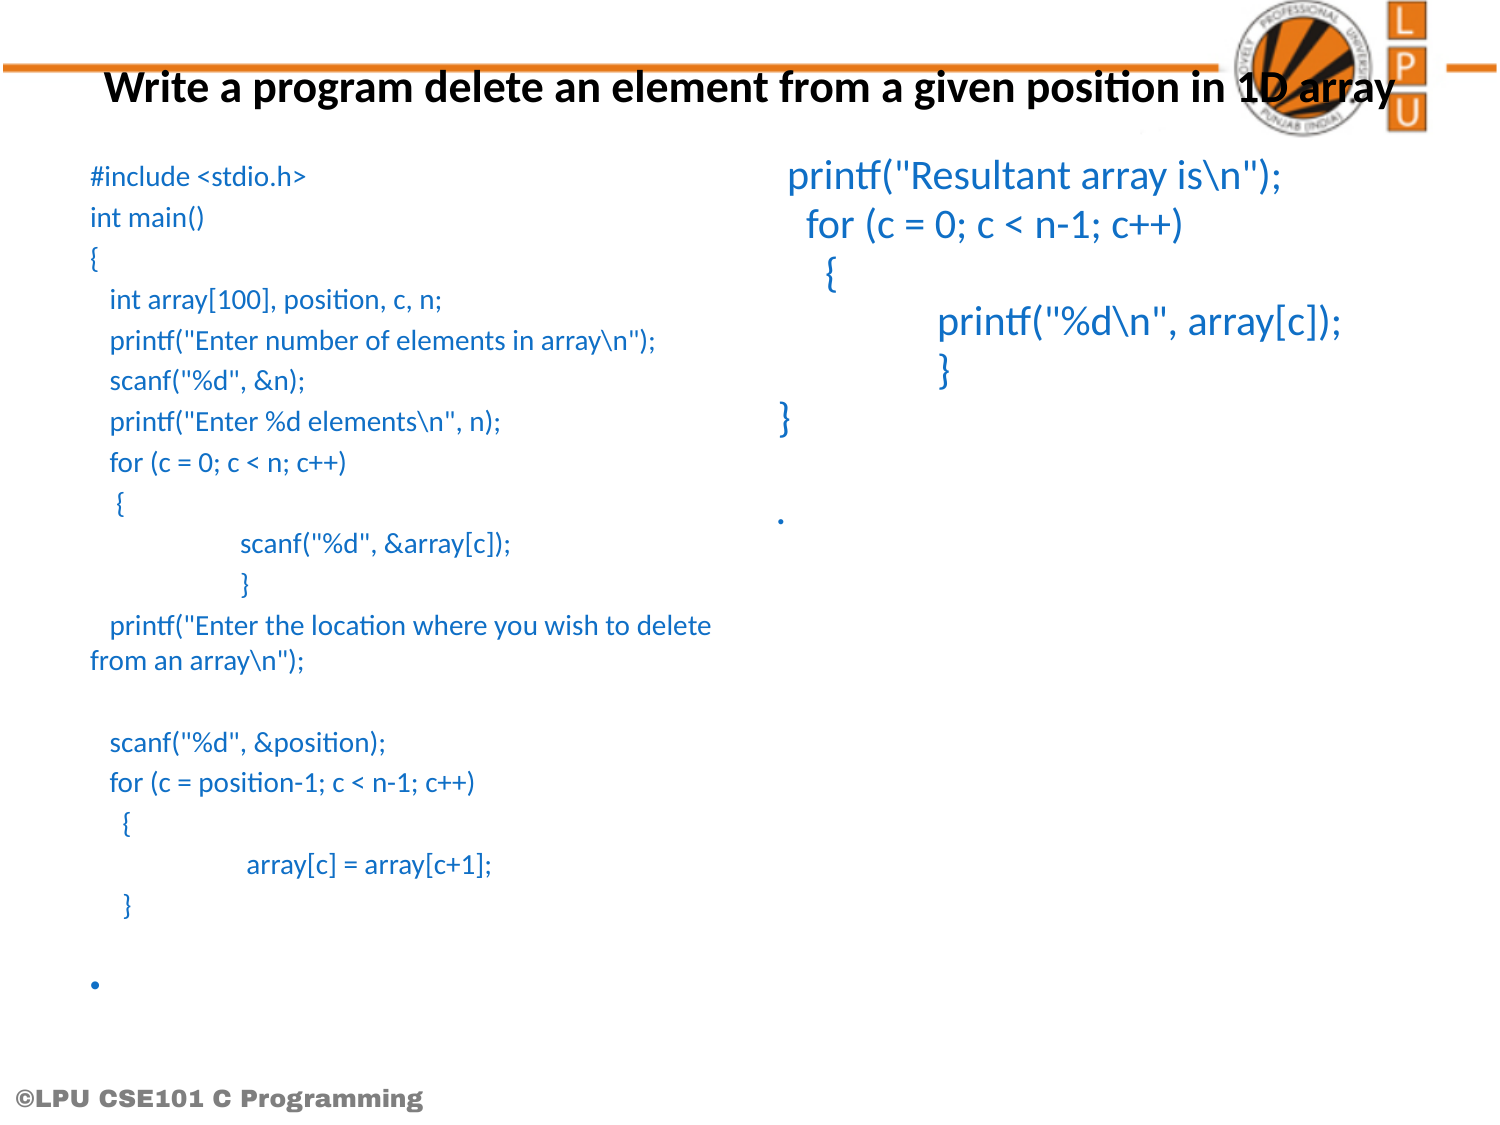

# Write a program delete an element from a given position in 1D array
#include <stdio.h>
int main()
{
   int array[100], position, c, n;
   printf("Enter number of elements in array\n");
   scanf("%d", &n);
   printf("Enter %d elements\n", n);
   for (c = 0; c < n; c++)
    {
	scanf("%d", &array[c]);
	}
   printf("Enter the location where you wish to delete from an array\n");

   scanf("%d", &position);
   for (c = position-1; c < n-1; c++)
     {
	 array[c] = array[c+1];
     }

 printf("Resultant array is\n");
   for (c = 0; c < n-1; c++)
     {
	 printf("%d\n", array[c]);
	 }
}